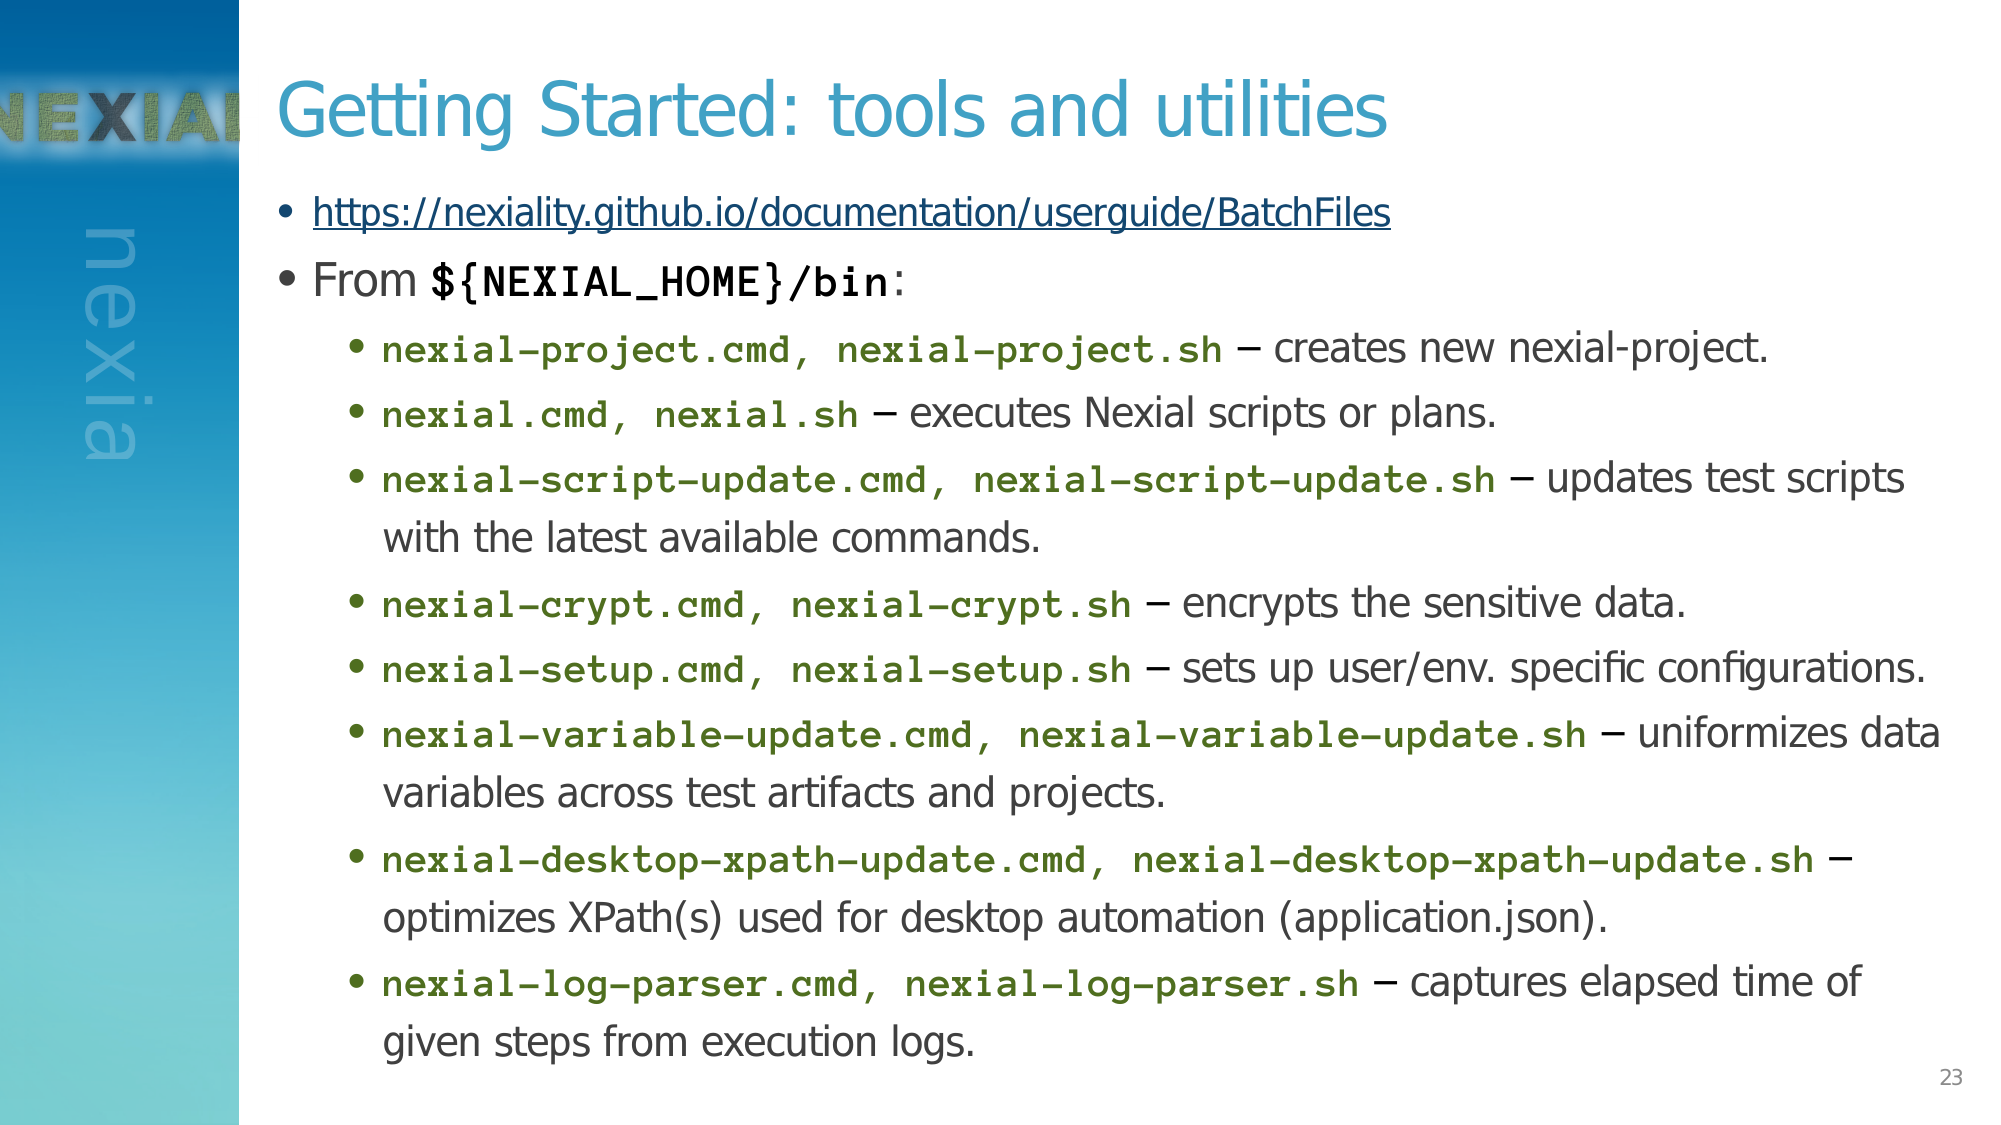

# Getting Started: tools and utilities
https://nexiality.github.io/documentation/userguide/BatchFiles
From ${NEXIAL_HOME}/bin:
nexial-project.cmd, nexial-project.sh – creates new nexial-project.
nexial.cmd, nexial.sh – executes Nexial scripts or plans.
nexial-script-update.cmd, nexial-script-update.sh – updates test scripts with the latest available commands.
nexial-crypt.cmd, nexial-crypt.sh – encrypts the sensitive data.
nexial-setup.cmd, nexial-setup.sh – sets up user/env. specific configurations.
nexial-variable-update.cmd, nexial-variable-update.sh – uniformizes data variables across test artifacts and projects.
nexial-desktop-xpath-update.cmd, nexial-desktop-xpath-update.sh – optimizes XPath(s) used for desktop automation (application.json).
nexial-log-parser.cmd, nexial-log-parser.sh – captures elapsed time of given steps from execution logs.
23